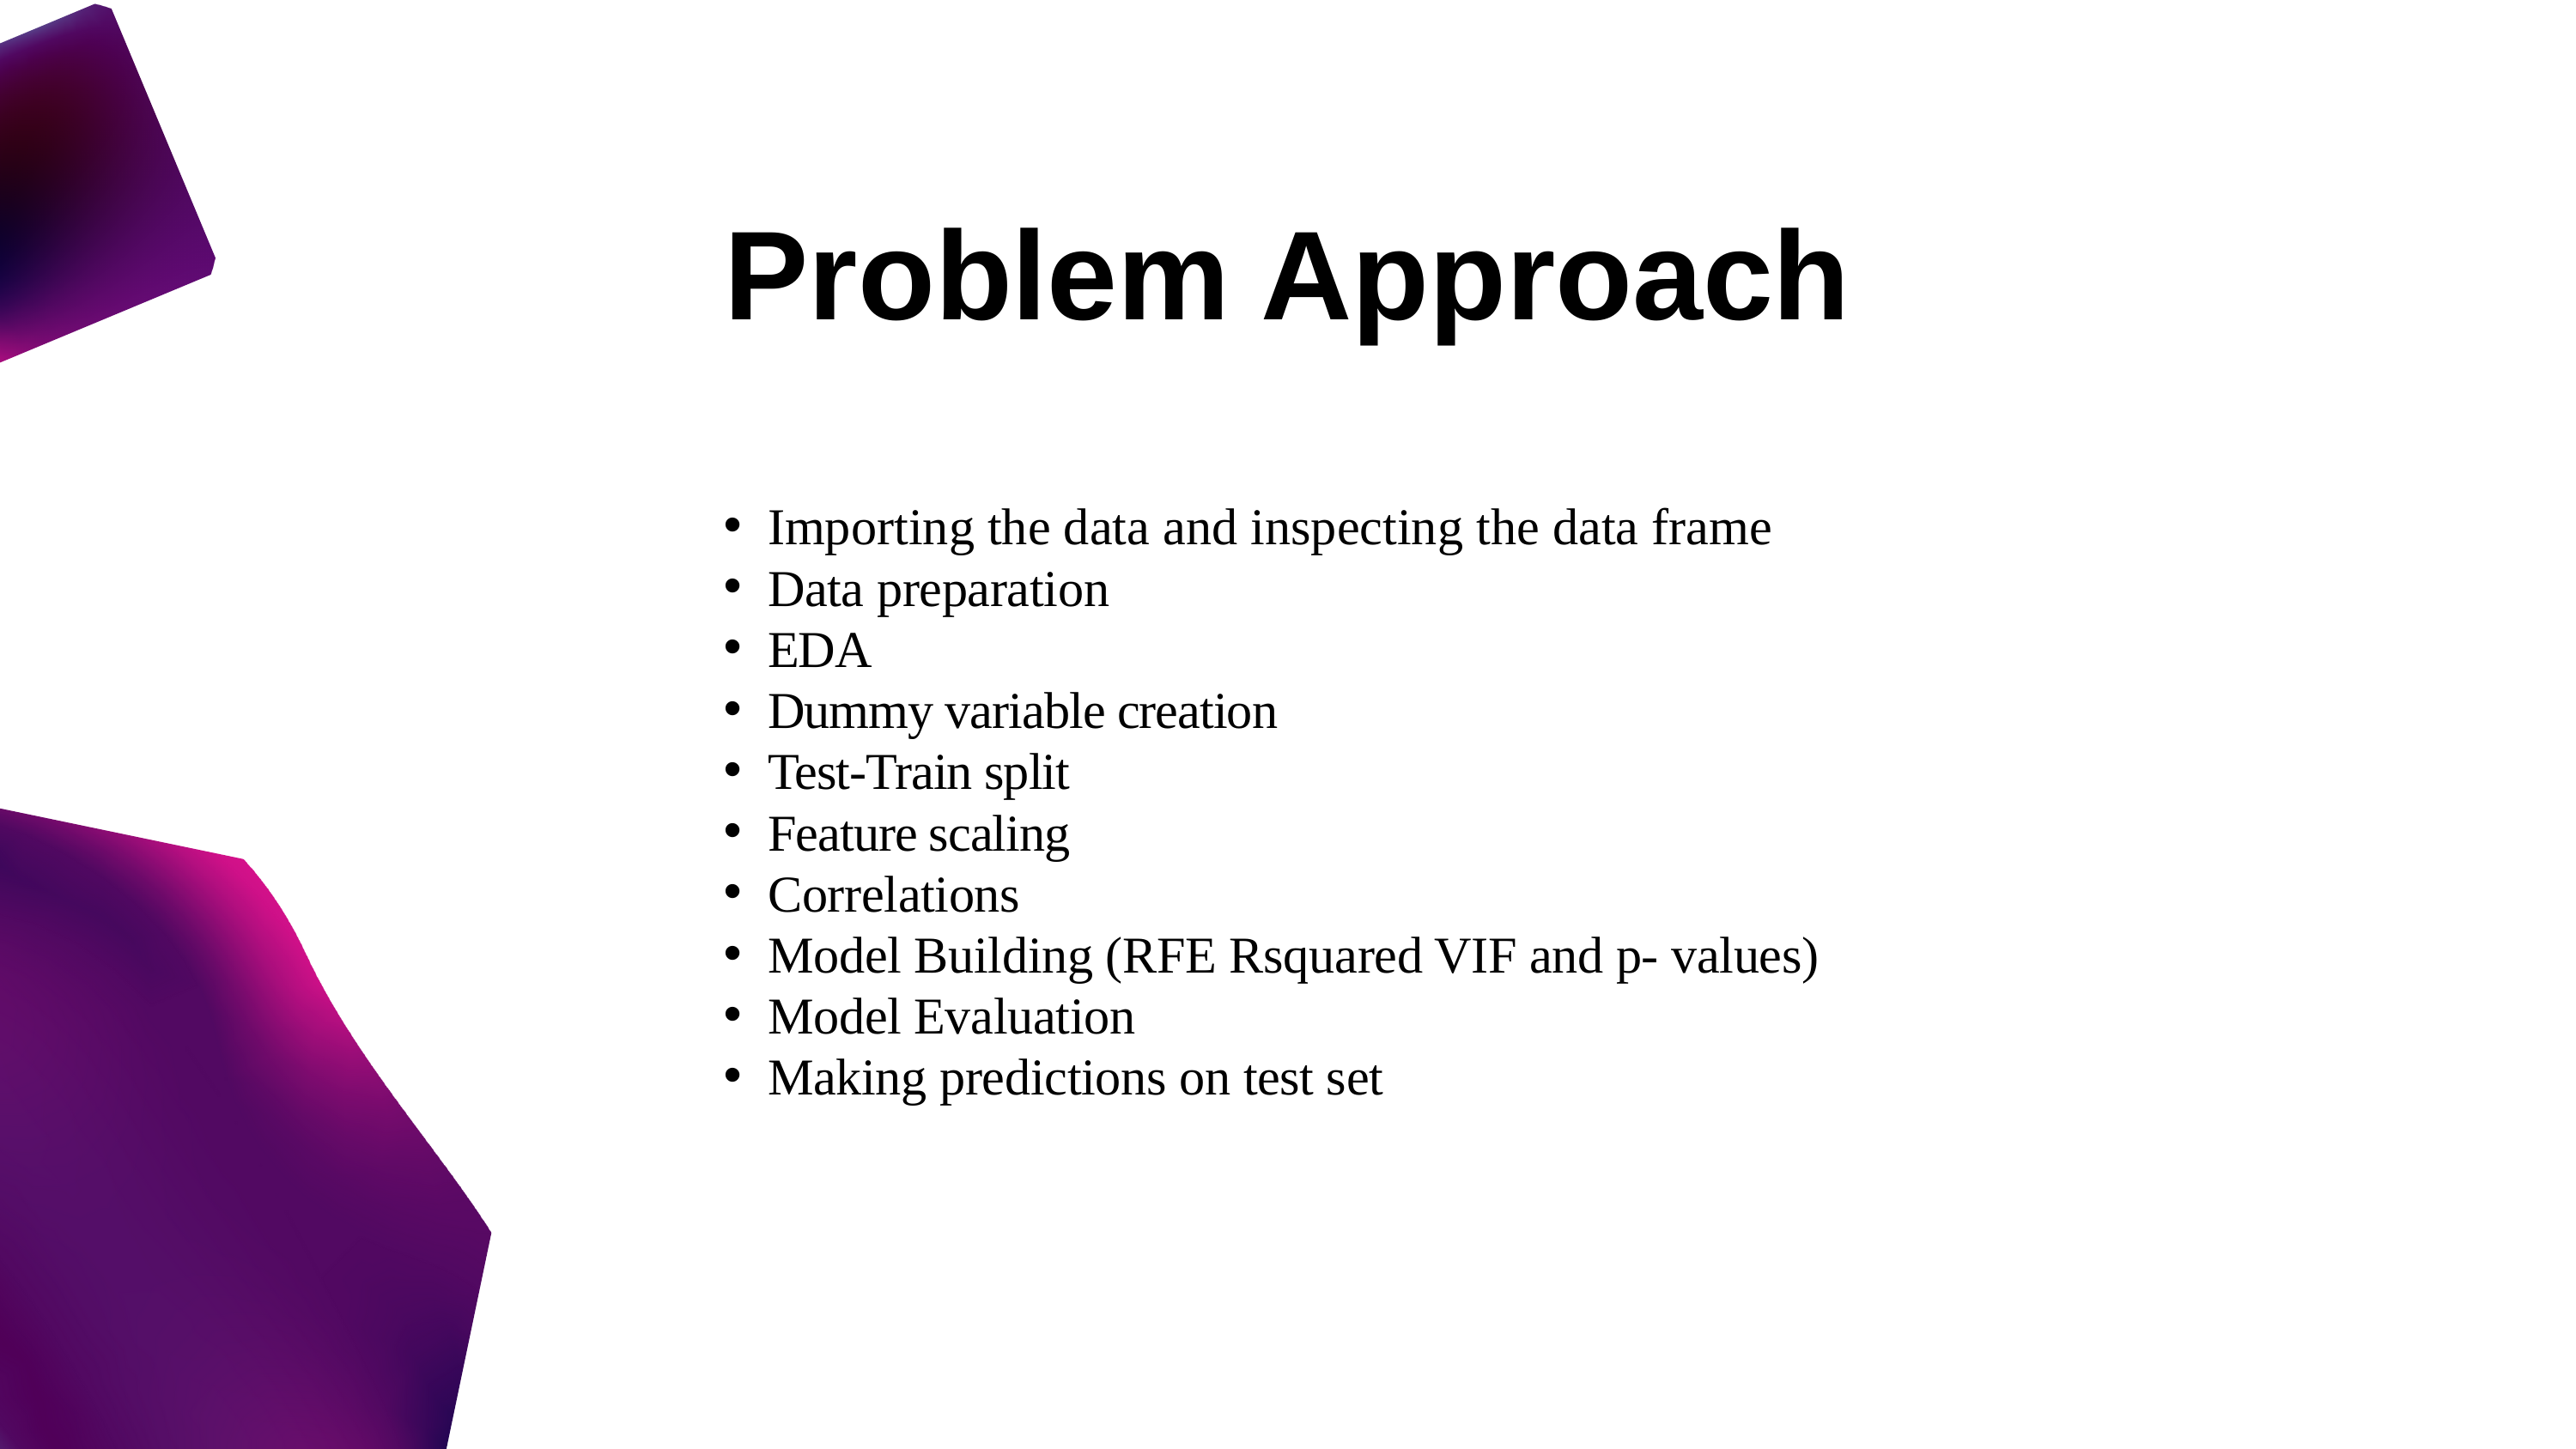

Problem Approach
Importing the data and inspecting the data frame
Data preparation
EDA
Dummy variable creation
Test-Train split
Feature scaling
Correlations
Model Building (RFE Rsquared VIF and p- values)
Model Evaluation
Making predictions on test set